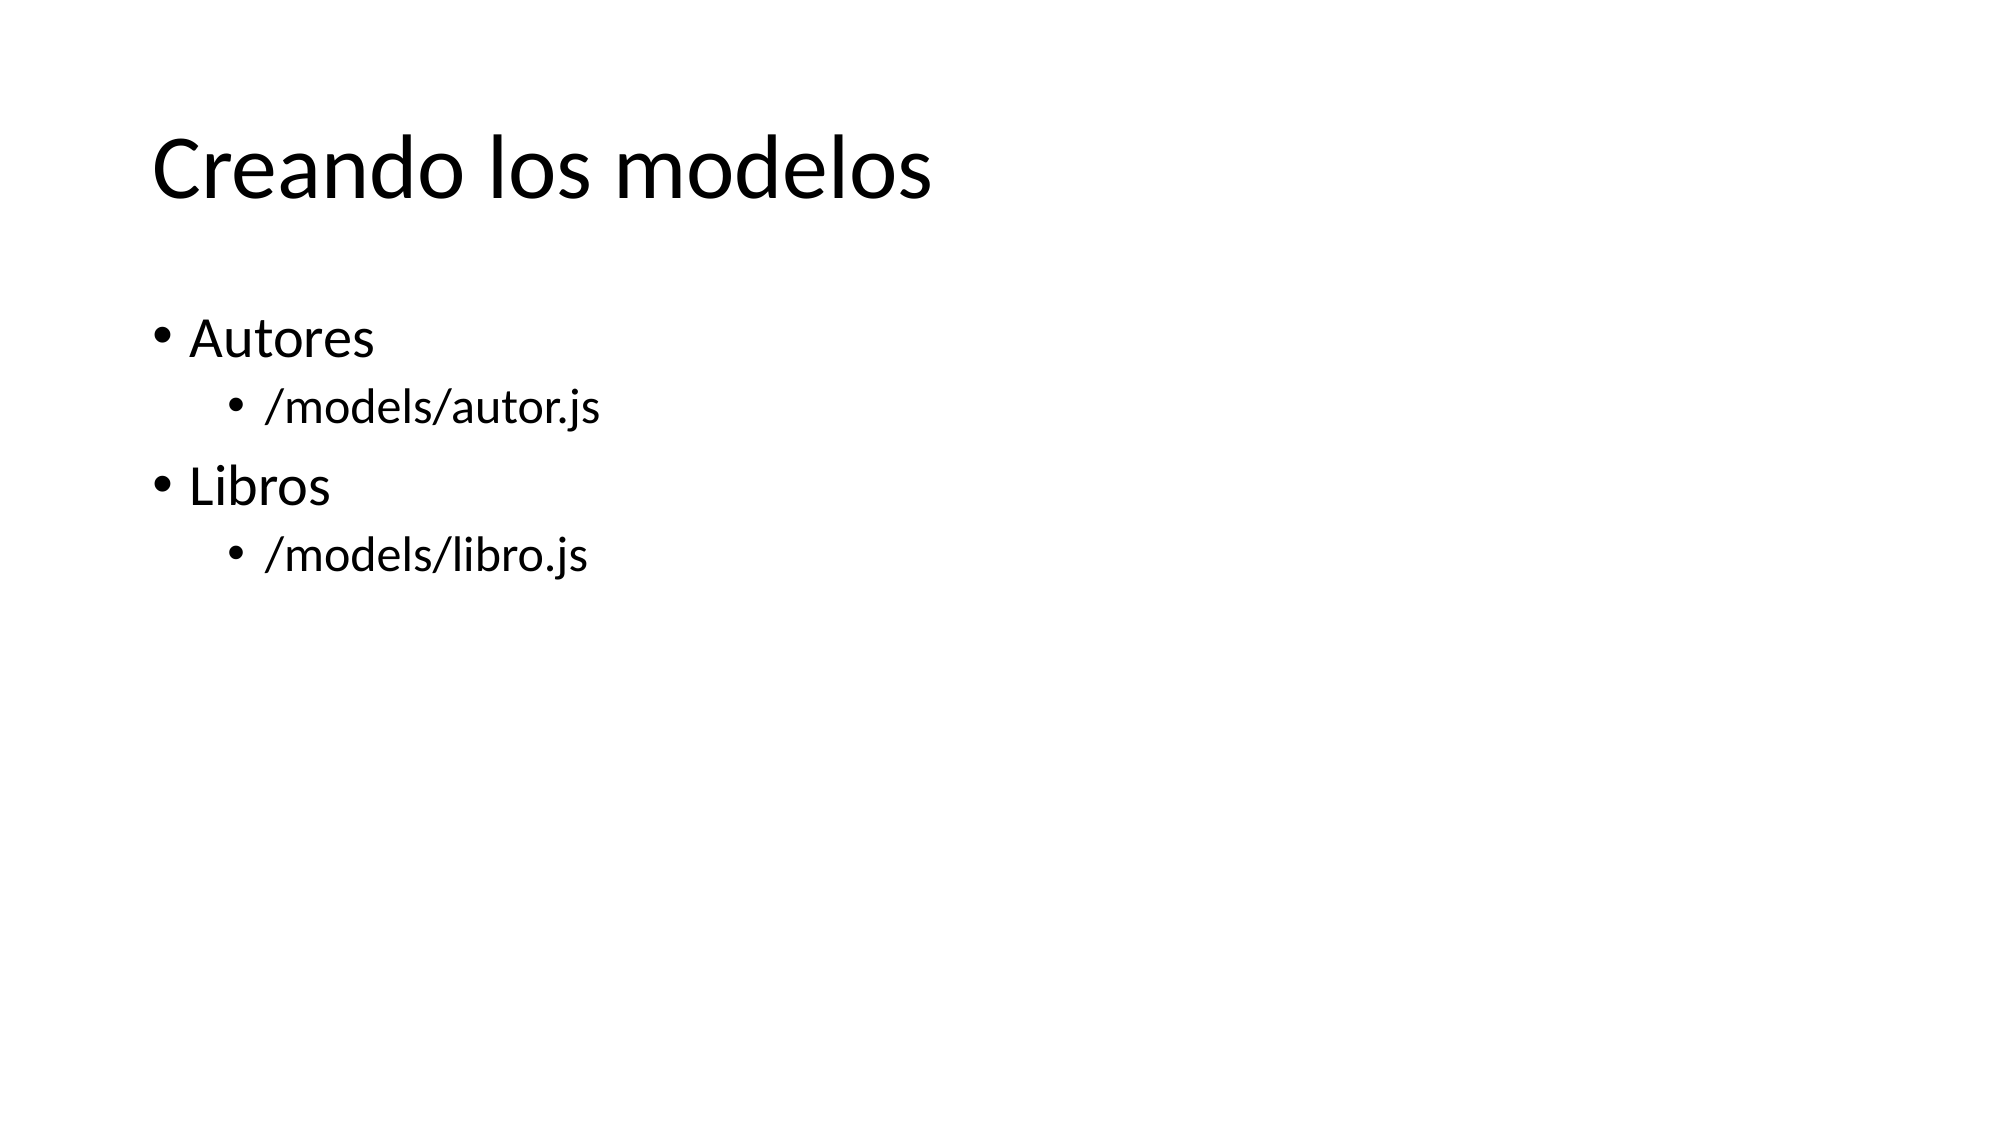

# Creando los modelos
Autores
/models/autor.js
Libros
/models/libro.js